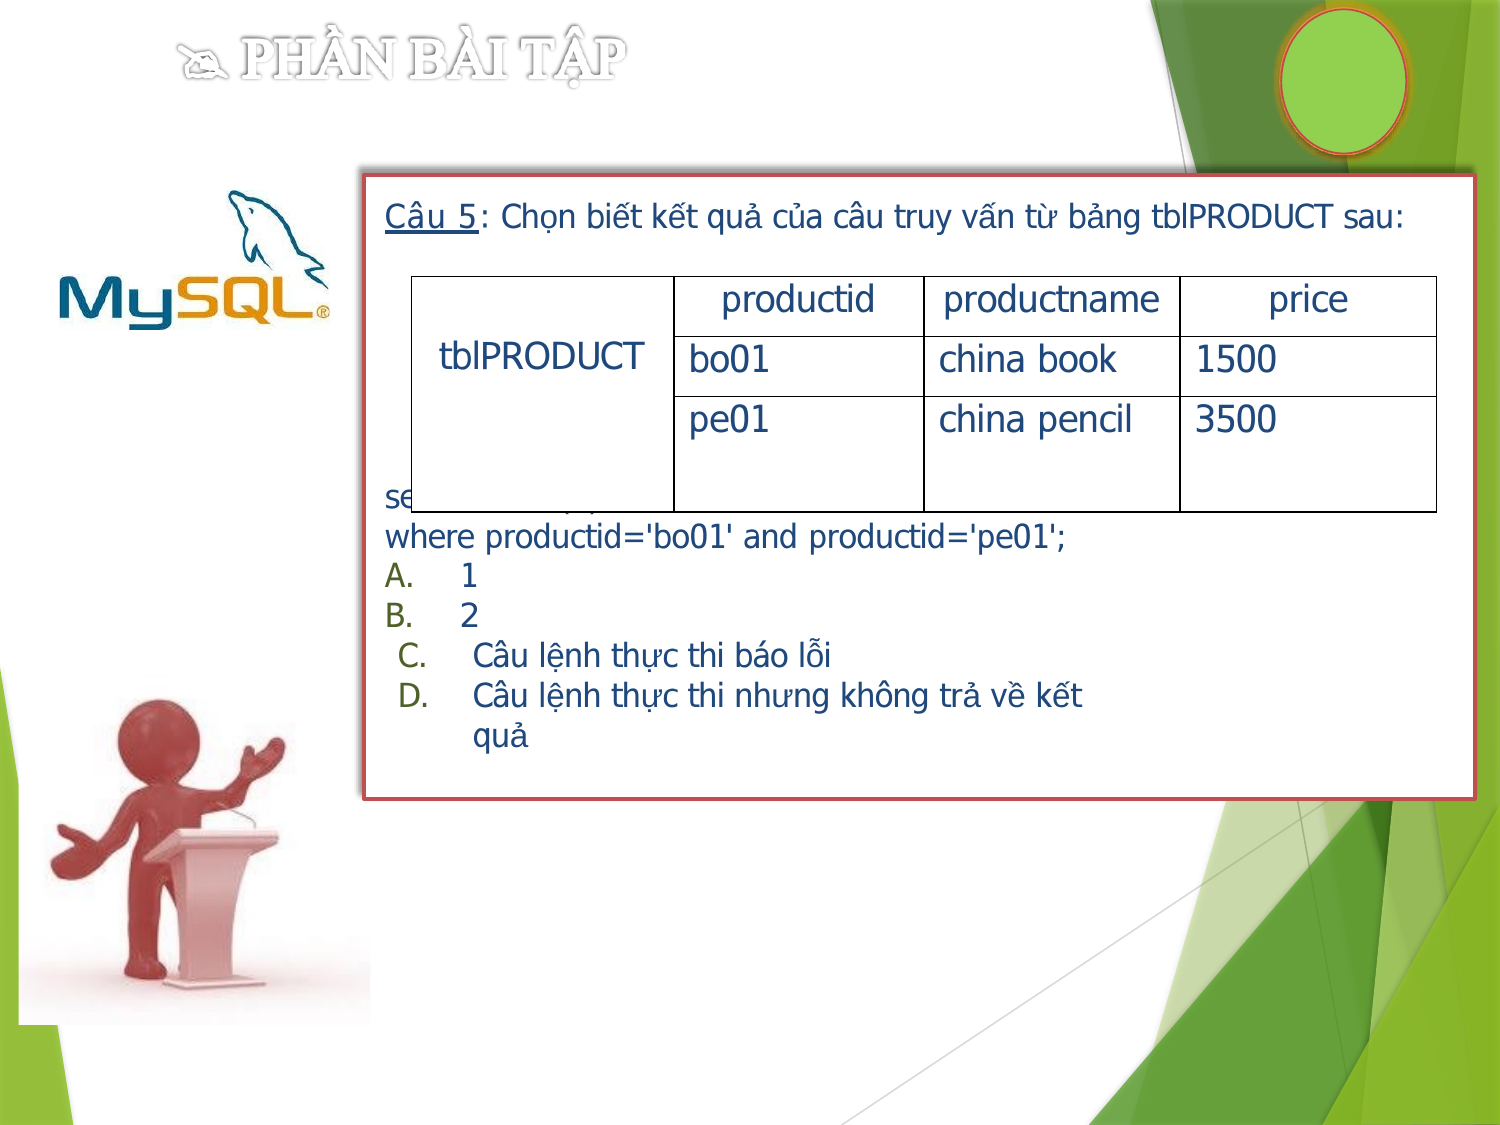

Câu 5: Chọn biết kết quả của câu truy vấn từ bảng tblPRODUCT sau:
| tblPRODUCT | productid | productname | price |
| --- | --- | --- | --- |
|  | bo01 | china book | 1500 |
|  | pe01 | china pencil | 3500 |
select count(*)from tblPRODUCT
where productid='bo01' and productid='pe01';
1
2
Câu lệnh thực thi báo lỗi
Câu lệnh thực thi nhưng không trả về kết quả